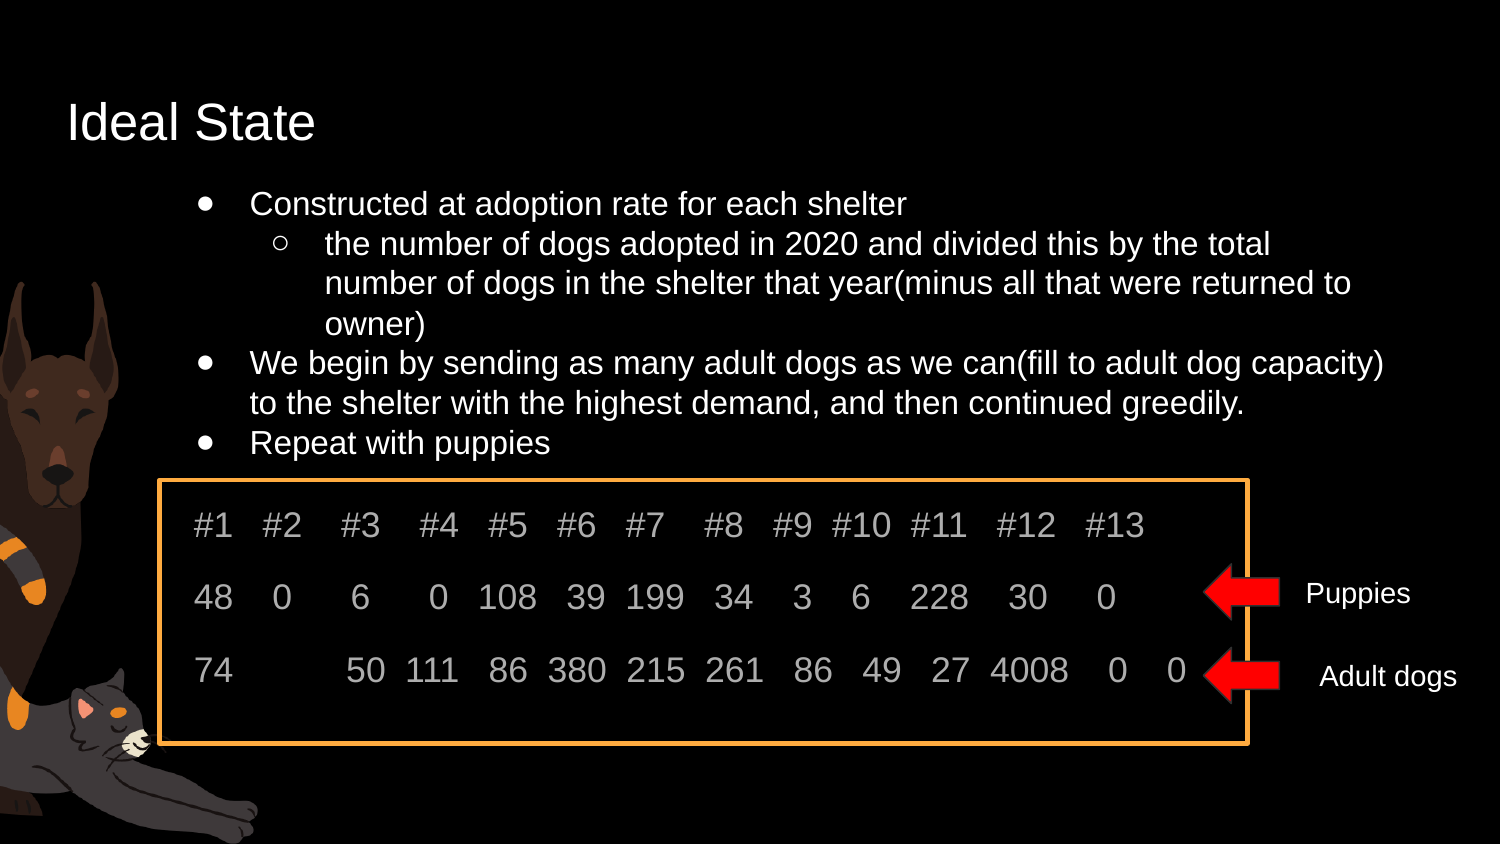

# Ideal State
Constructed at adoption rate for each shelter
the number of dogs adopted in 2020 and divided this by the total number of dogs in the shelter that year(minus all that were returned to owner)
We begin by sending as many adult dogs as we can(fill to adult dog capacity) to the shelter with the highest demand, and then continued greedily.
Repeat with puppies
  #1   #2    #3    #4   #5   #6   #7    #8   #9  #10  #11   #12   #13
  48    0      6      0   108   39  199   34    3    6    228    30     0
  74	   50  111   86  380  215  261   86   49   27  4008    0    0
Puppies

Adult dogs